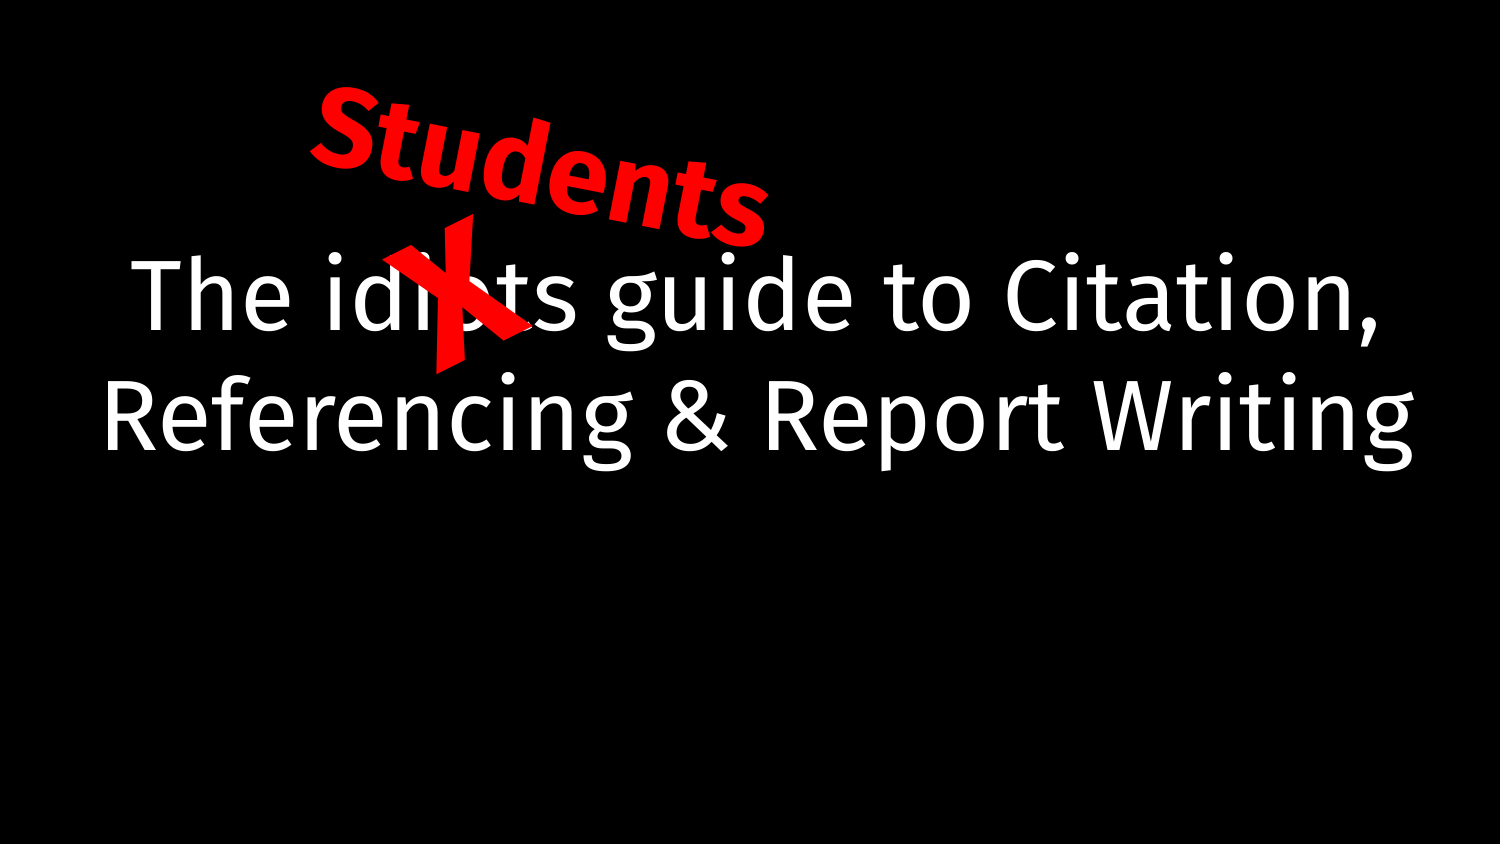

Students
X
The idiots guide to Citation, Referencing & Report Writing